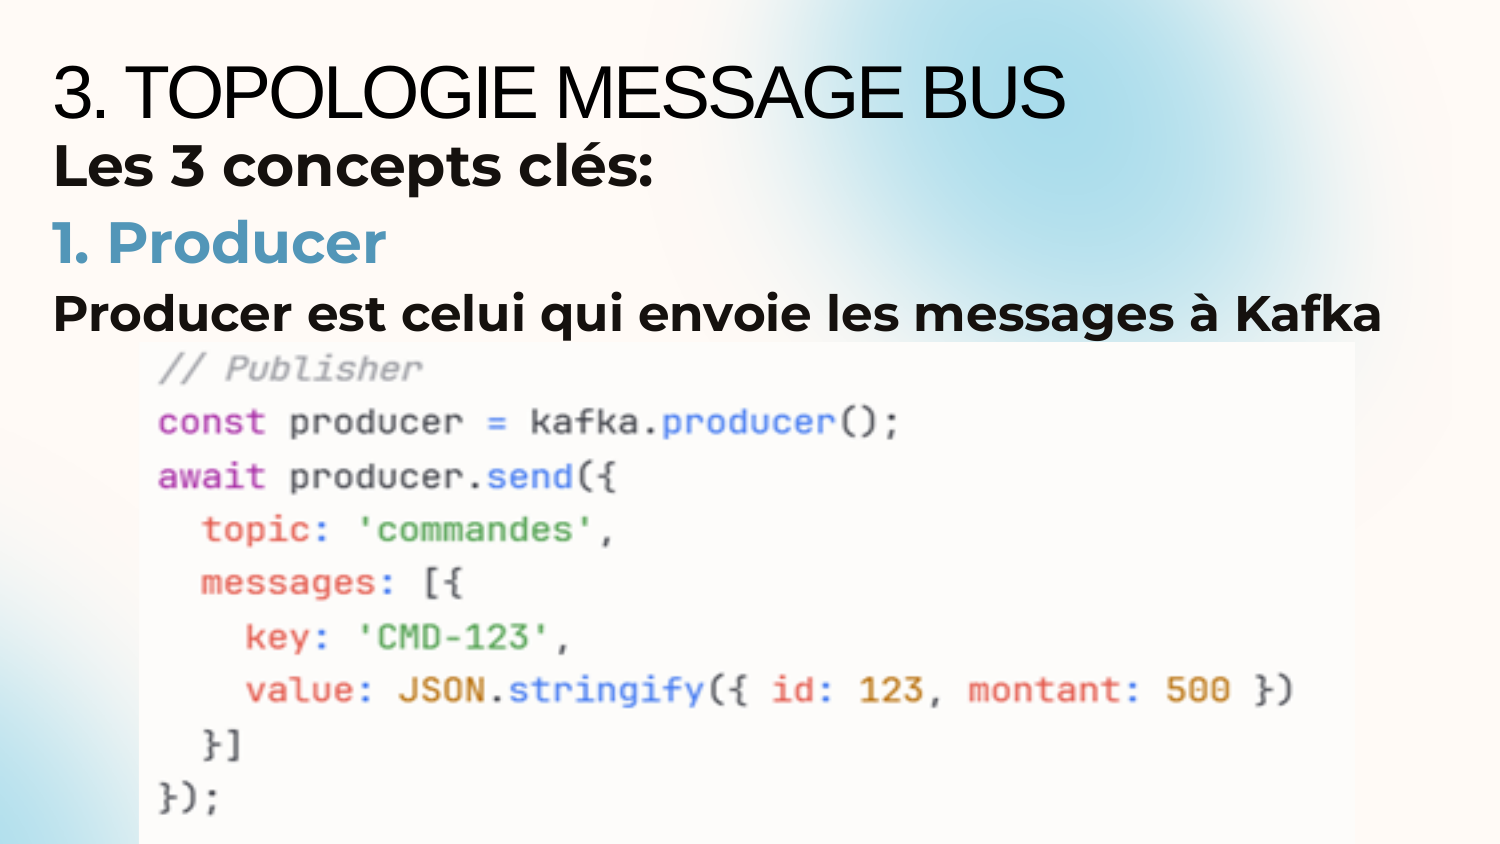

3. TOPOLOGIE MESSAGE BUS
Les 3 concepts clés:
1. Producer
Producer est celui qui envoie les messages à Kafka